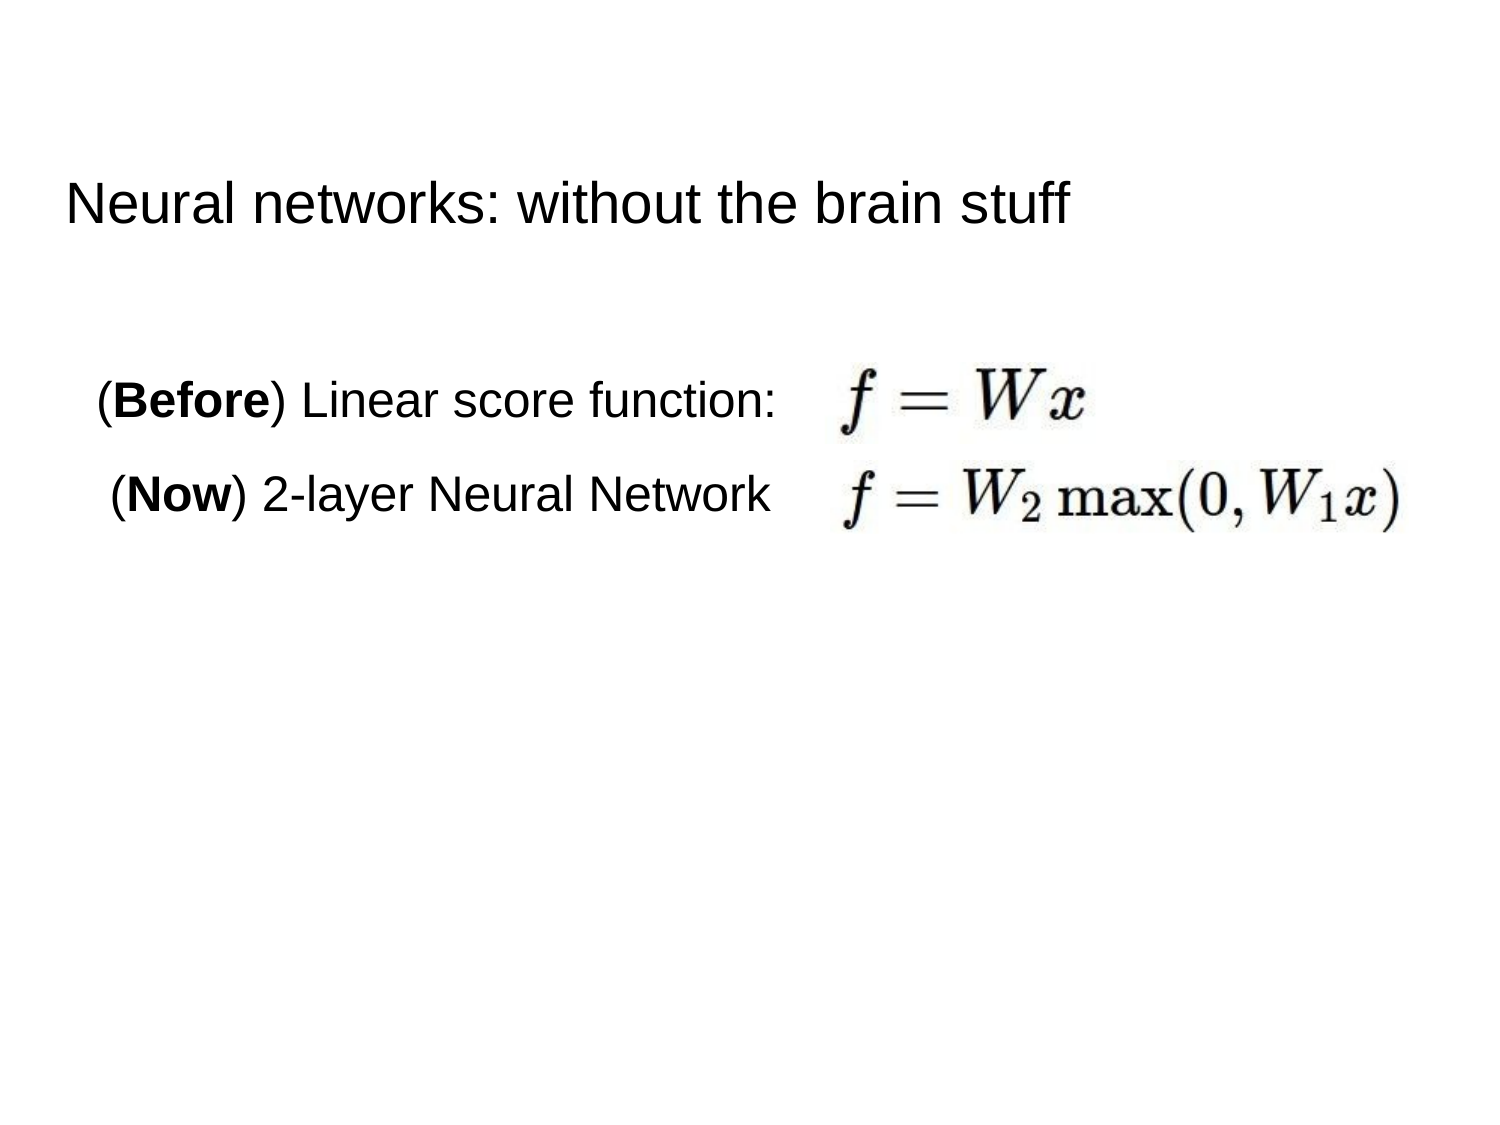

Neural networks: without the brain stuff
(Before) Linear score function:  (Now) 2-layer Neural Network